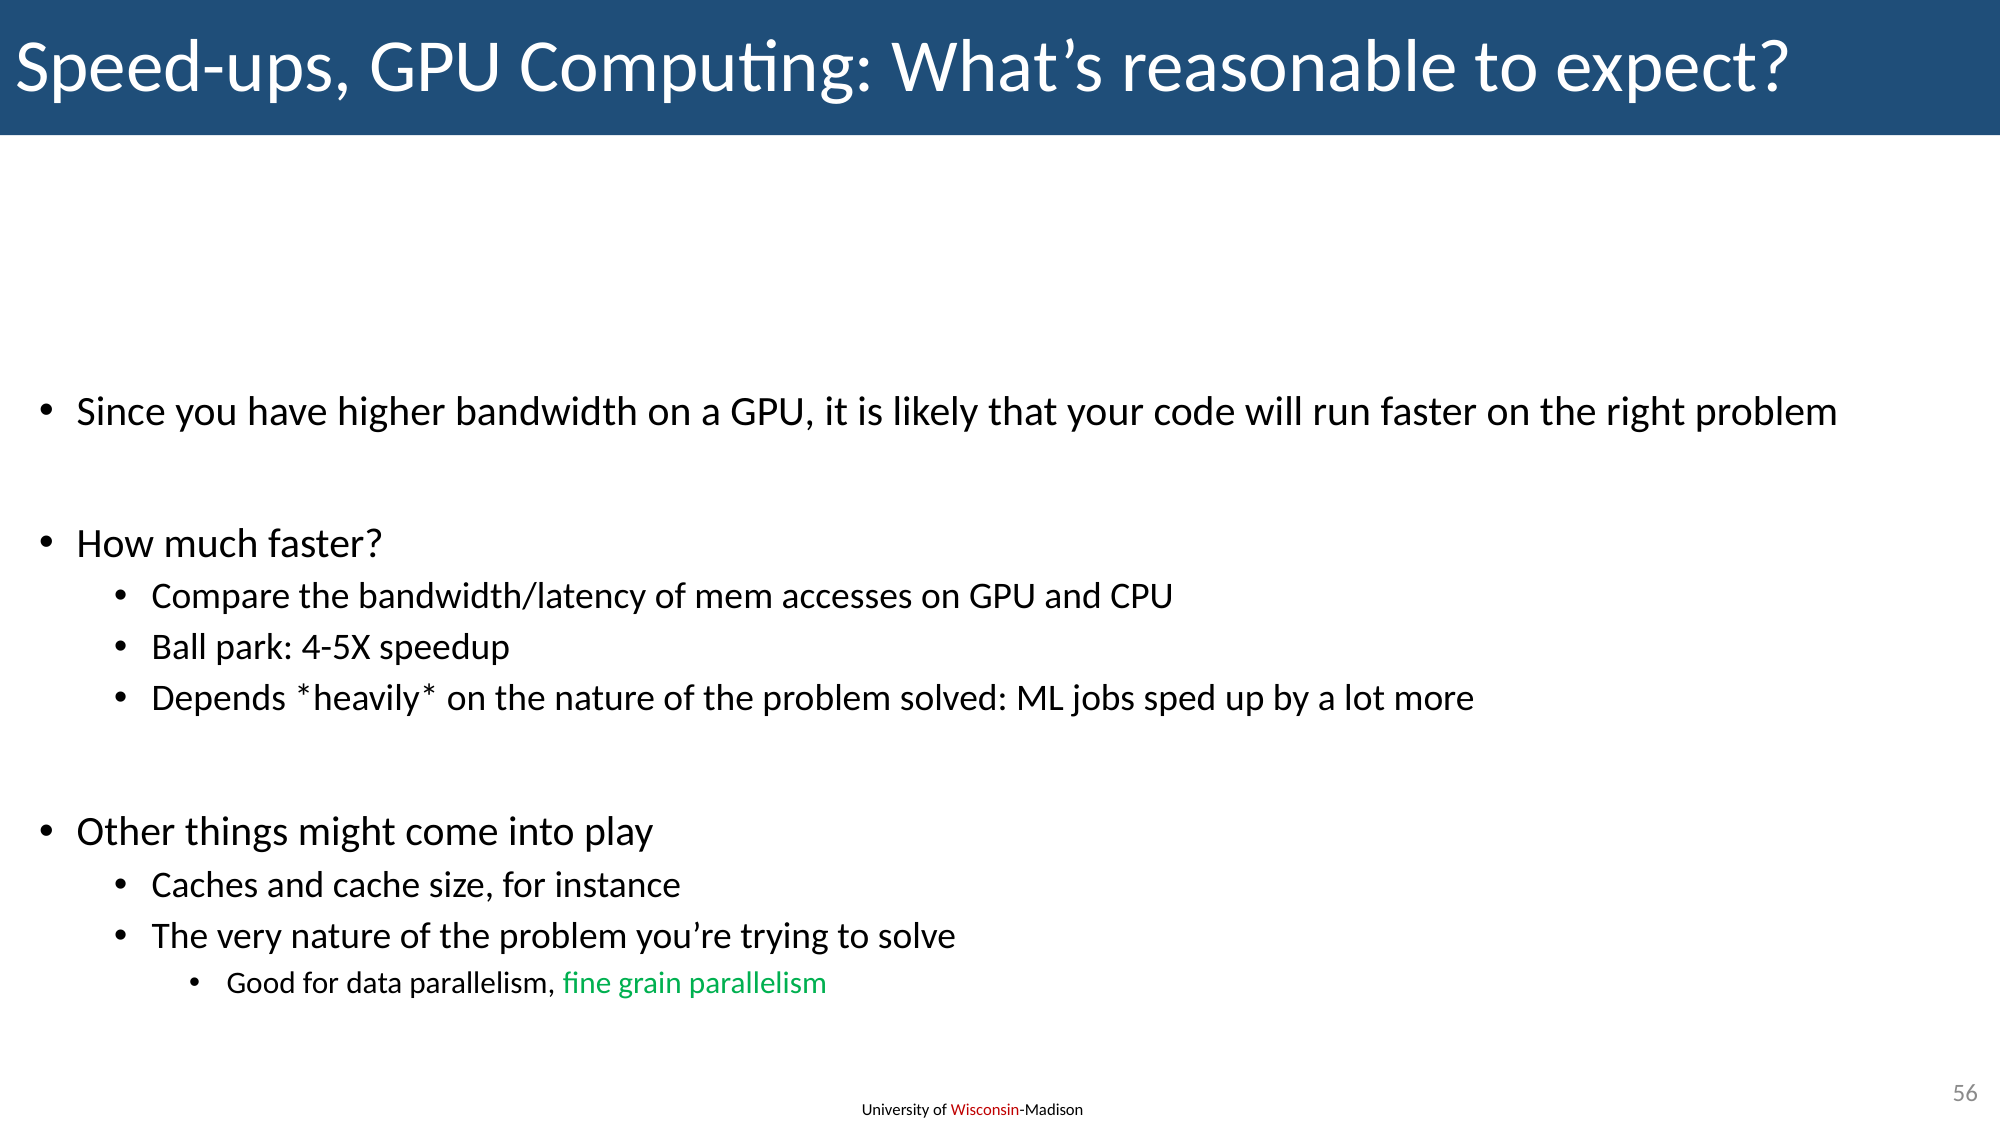

# Speed-ups, GPU Computing: What’s reasonable to expect?

Since you have higher bandwidth on a GPU, it is likely that your code will run faster on the right problem

How much faster?
Compare the bandwidth/latency of mem accesses on GPU and CPU
Ball park: 4-5X speedup
Depends *heavily* on the nature of the problem solved: ML jobs sped up by a lot more

Other things might come into play
Caches and cache size, for instance
The very nature of the problem you’re trying to solve
Good for data parallelism, fine grain parallelism
56